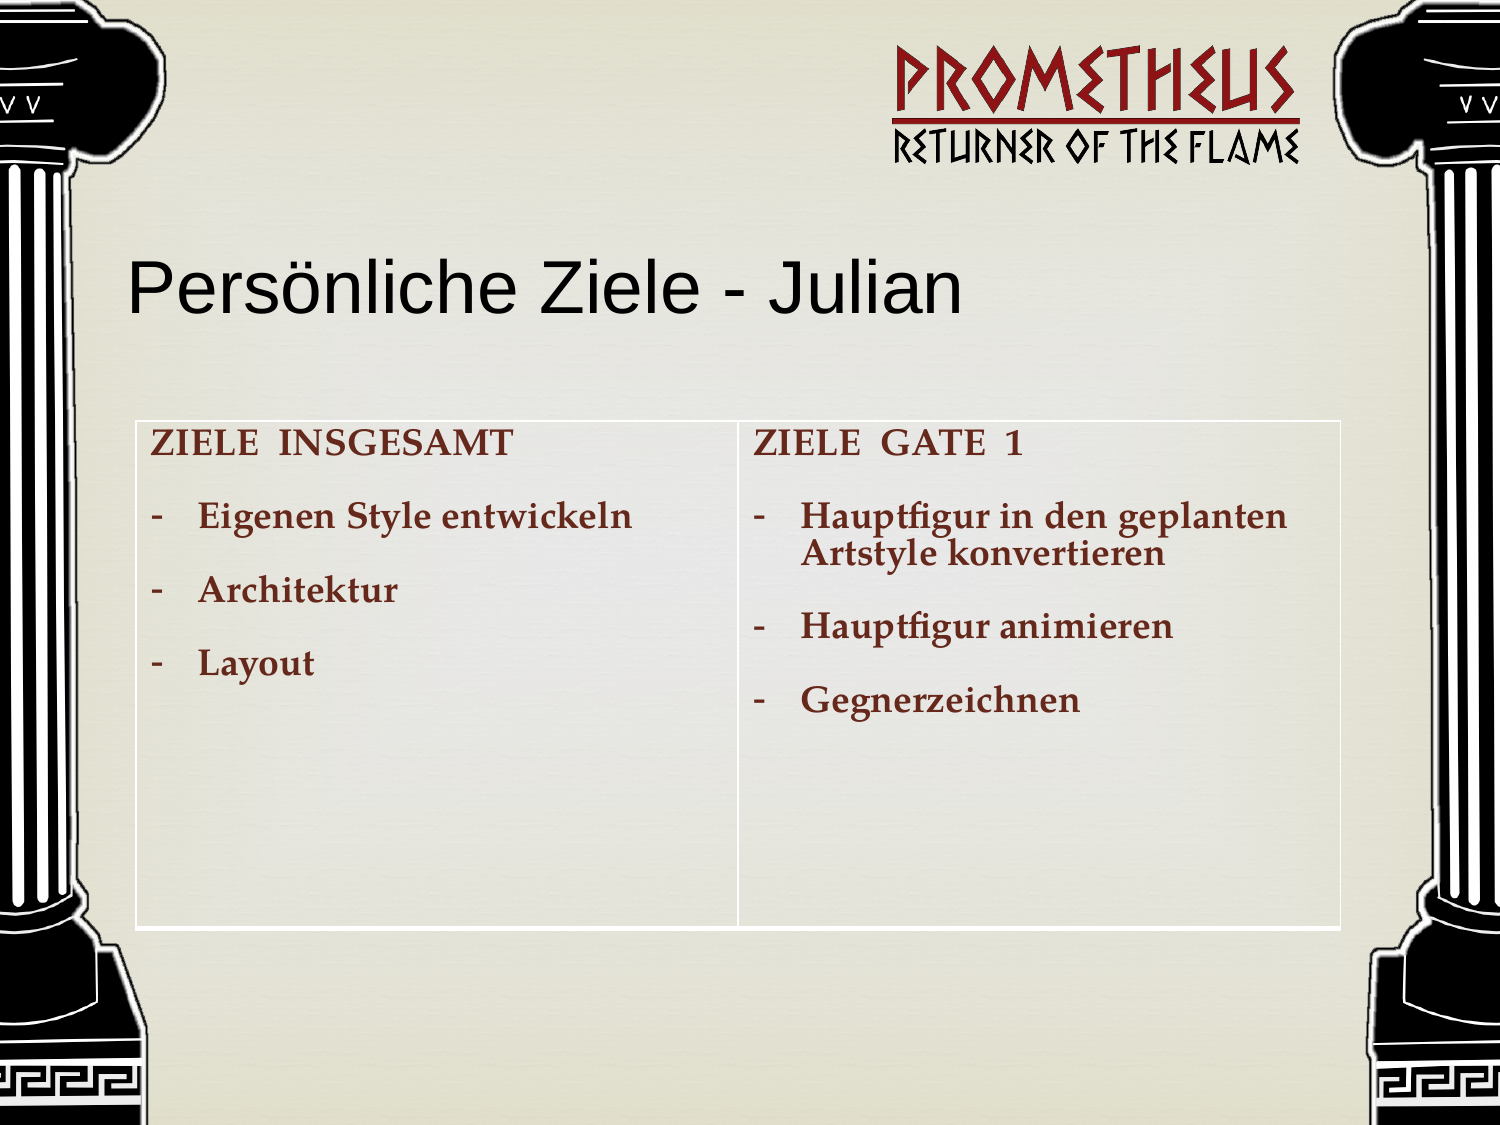

Persönliche Ziele - Julian
| ZIELE INSGESAMT Eigenen Style entwickeln Architektur Layout | ZIELE GATE 1 Hauptfigur in den geplanten Artstyle konvertieren Hauptfigur animieren Gegnerzeichnen |
| --- | --- |